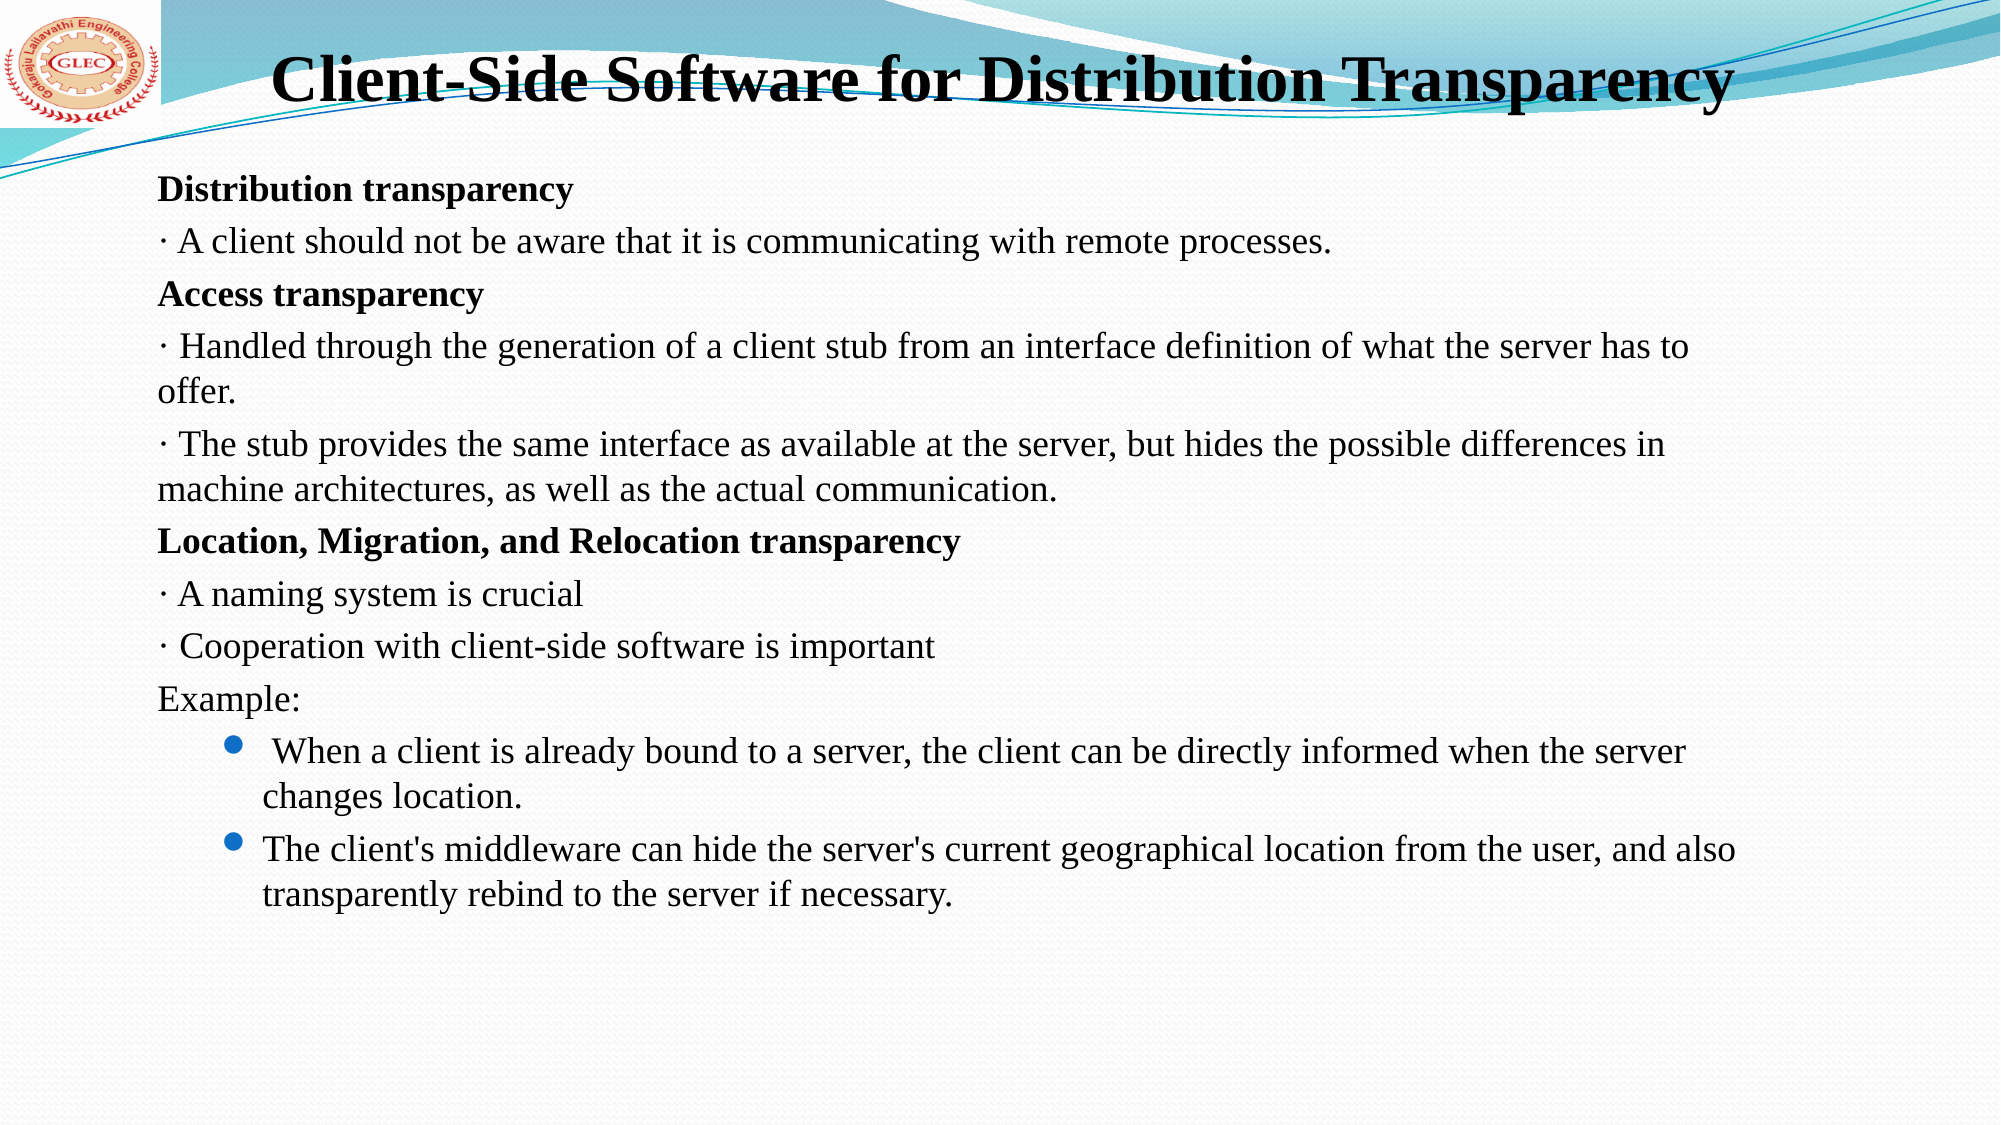

Client-Side Software for Distribution Transparency
Distribution transparency
· A client should not be aware that it is communicating with remote processes.
Access transparency
· Handled through the generation of a client stub from an interface definition of what the server has to offer.
· The stub provides the same interface as available at the server, but hides the possible differences in machine architectures, as well as the actual communication.
Location, Migration, and Relocation transparency
· A naming system is crucial
· Cooperation with client-side software is important
Example:
 When a client is already bound to a server, the client can be directly informed when the server changes location.
The client's middleware can hide the server's current geographical location from the user, and also transparently rebind to the server if necessary.